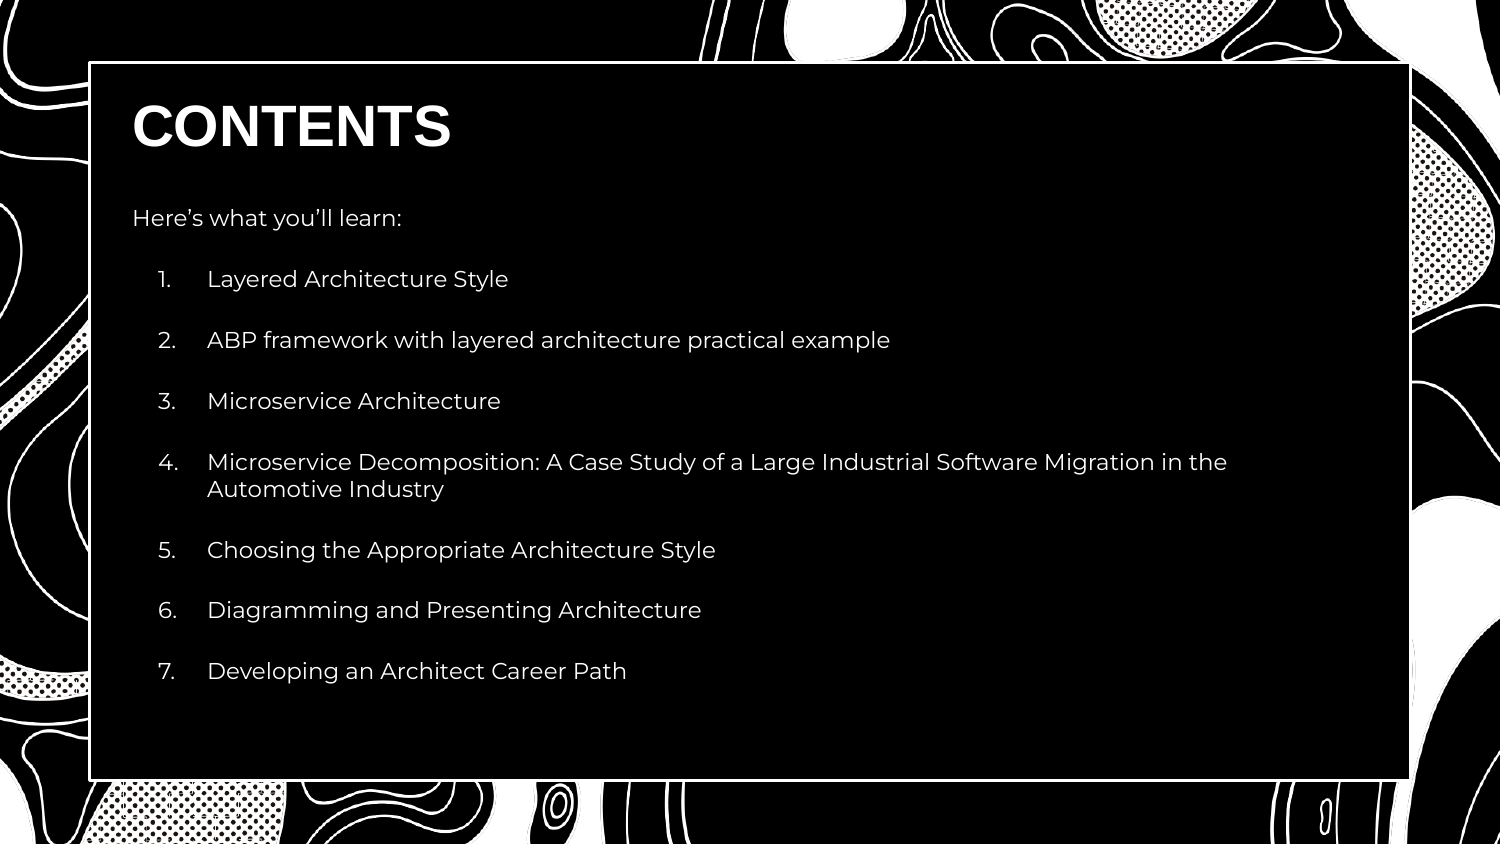

# CONTENTS
Here’s what you’ll learn:
Layered Architecture Style
ABP framework with layered architecture practical example
Microservice Architecture
Microservice Decomposition: A Case Study of a Large Industrial Software Migration in the Automotive Industry
Choosing the Appropriate Architecture Style
Diagramming and Presenting Architecture
Developing an Architect Career Path